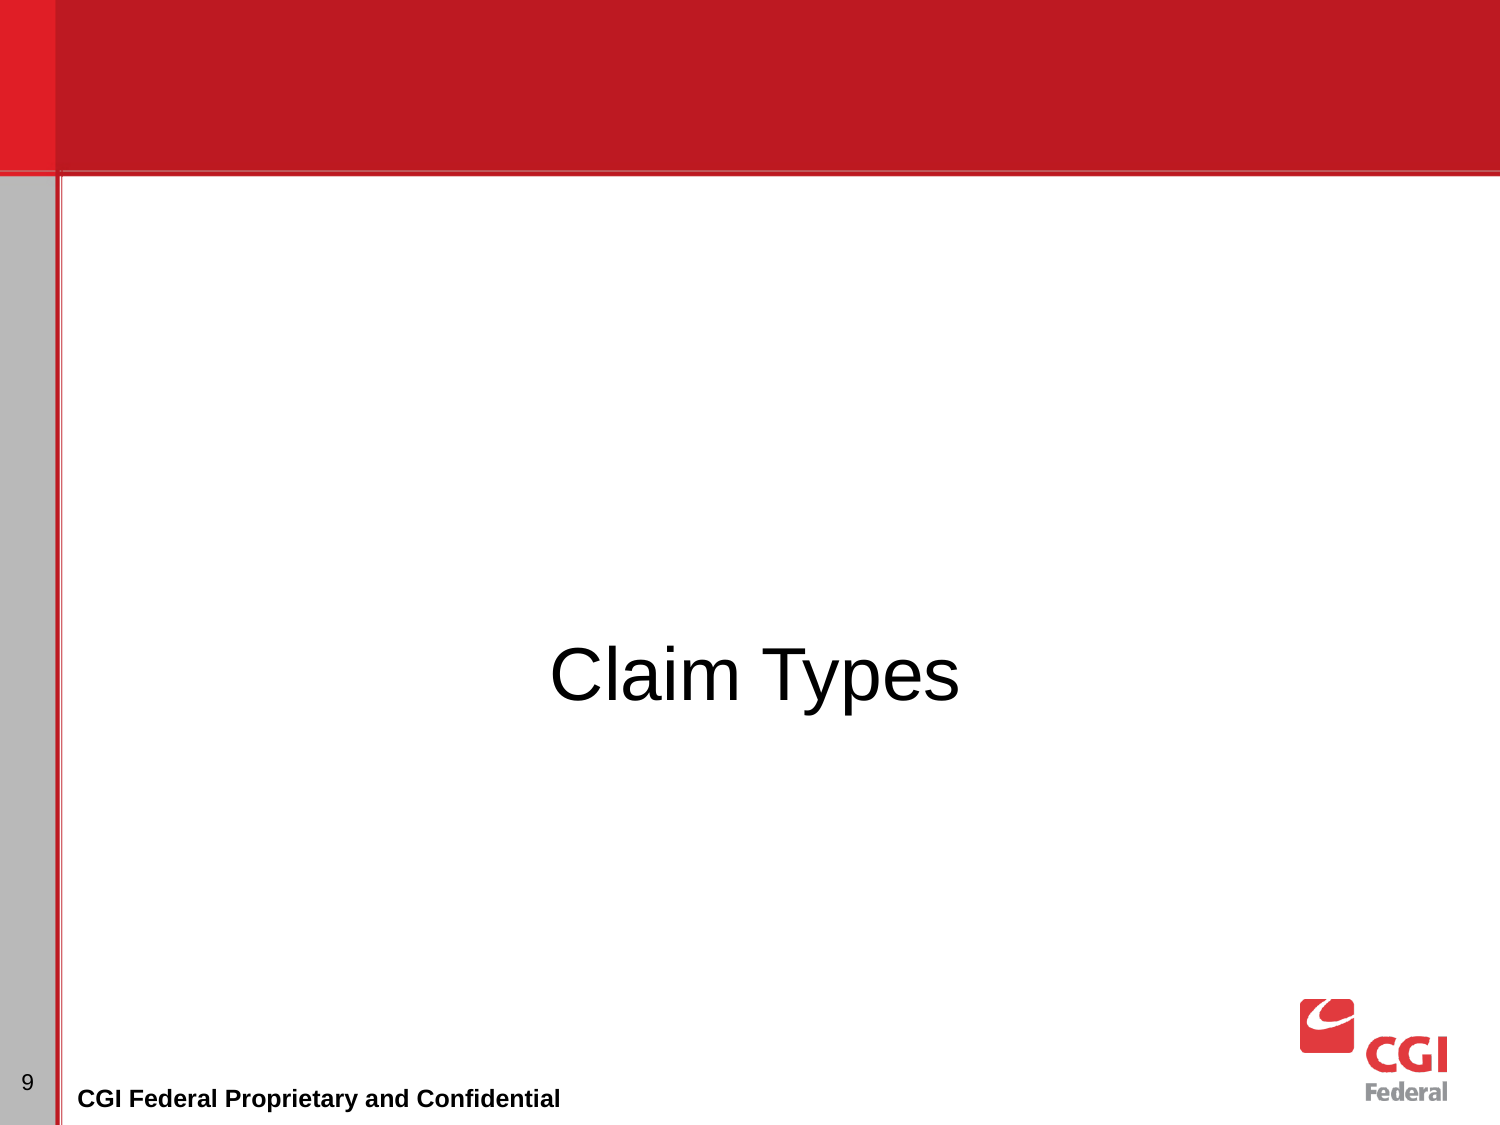

Claim Types
# Dunning
9
CGI Federal Proprietary and Confidential